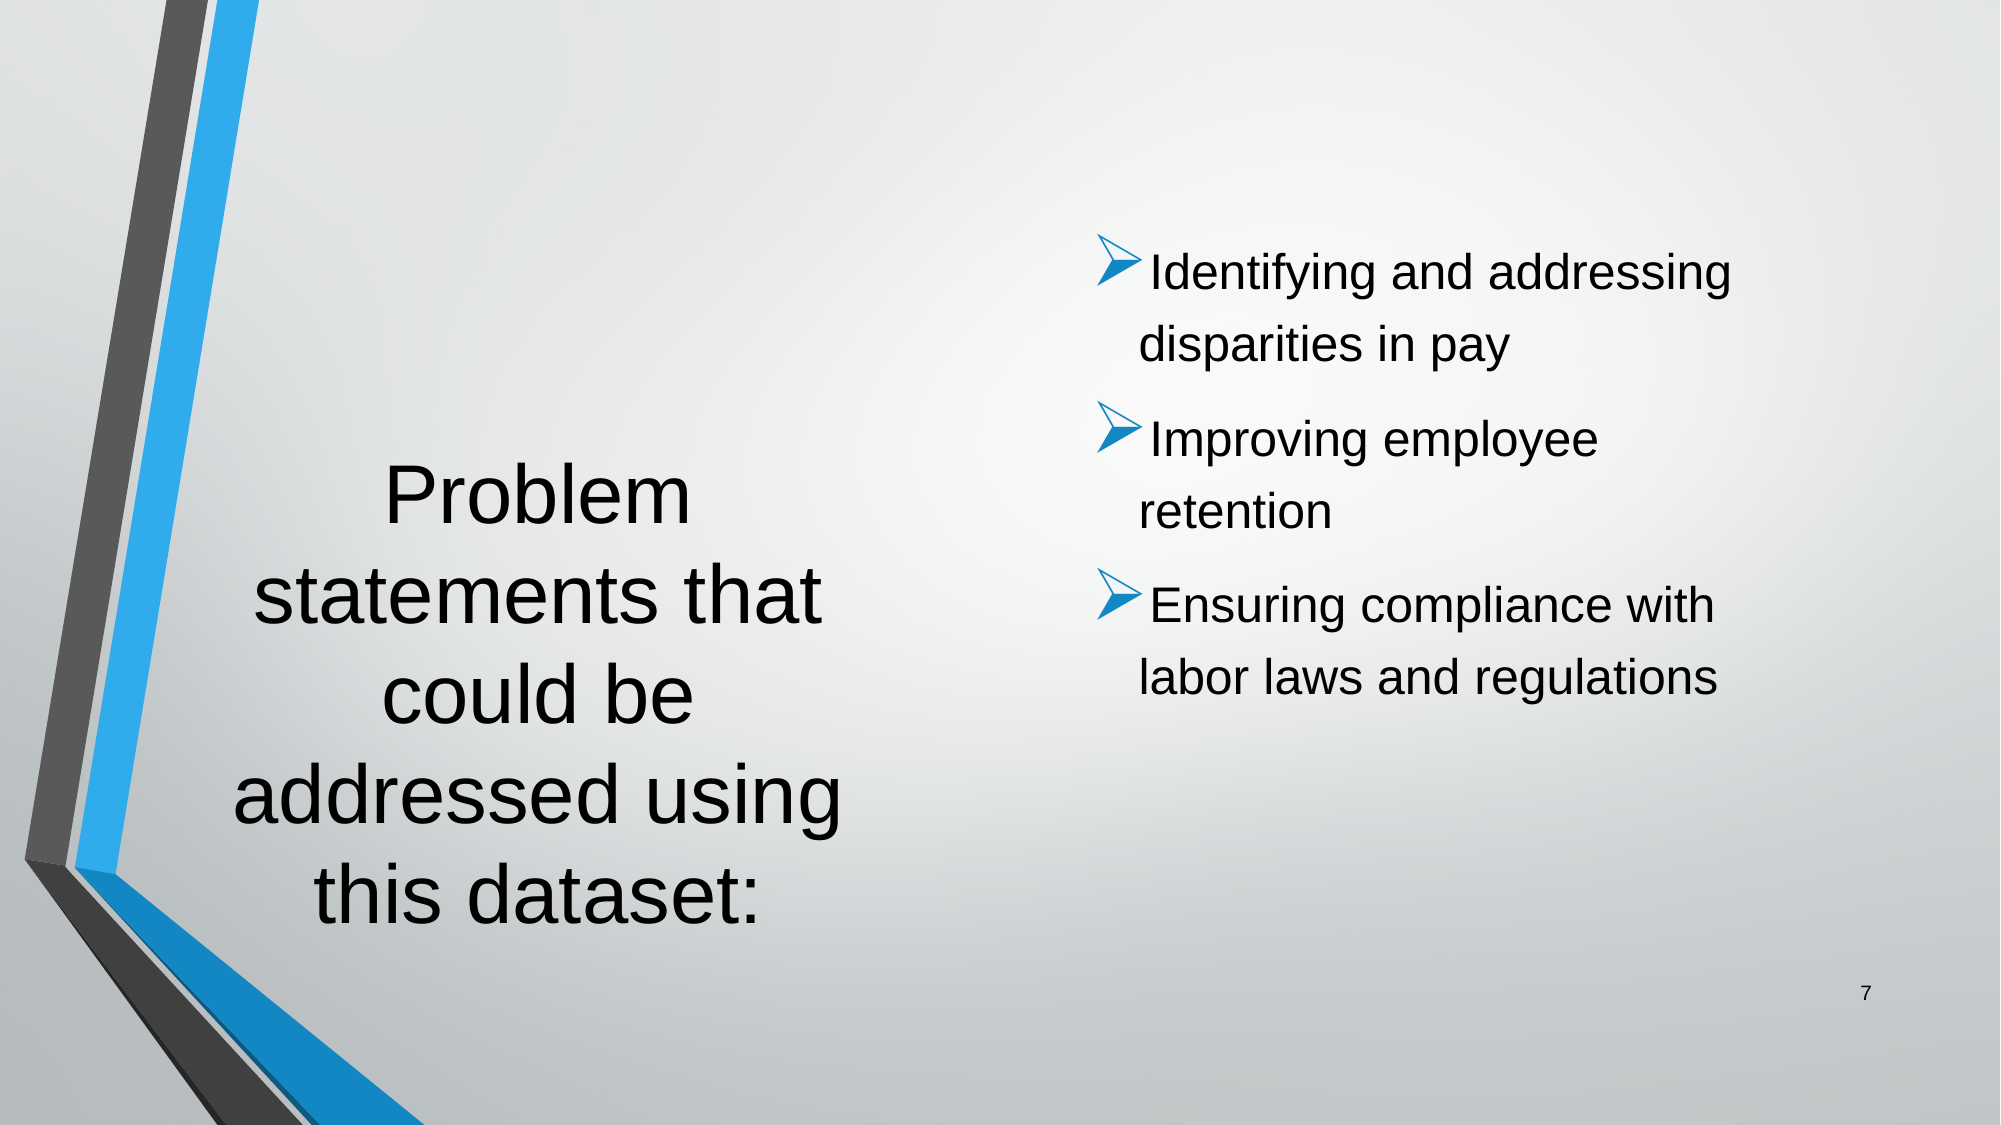

Identifying and addressing disparities in pay
Improving employee retention
Ensuring compliance with labor laws and regulations

# Problem statements that could be addressed using this dataset:
7